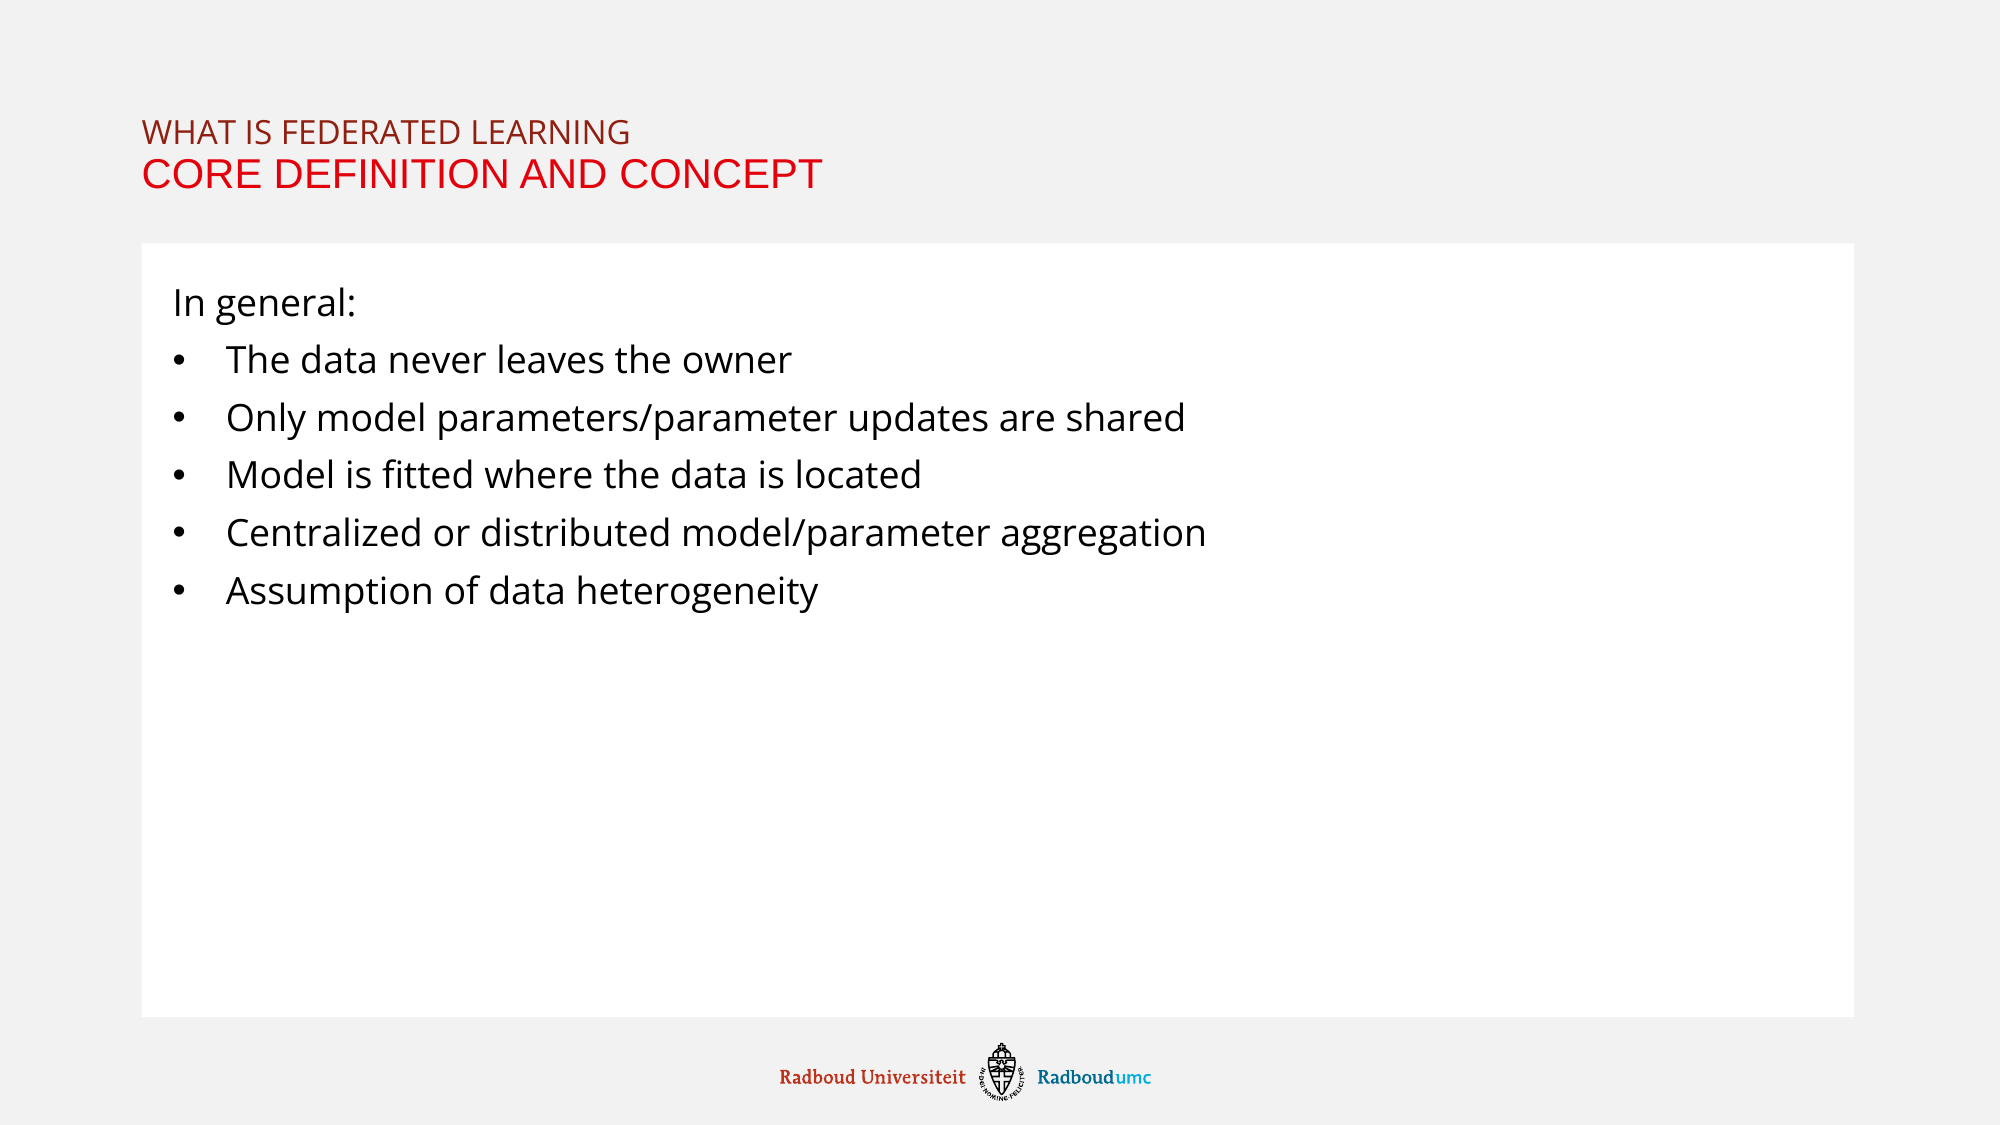

What is federated learning
# Core definition and concept
In general:
The data never leaves the owner
Only model parameters/parameter updates are shared
Model is fitted where the data is located
Centralized or distributed model/parameter aggregation
Assumption of data heterogeneity